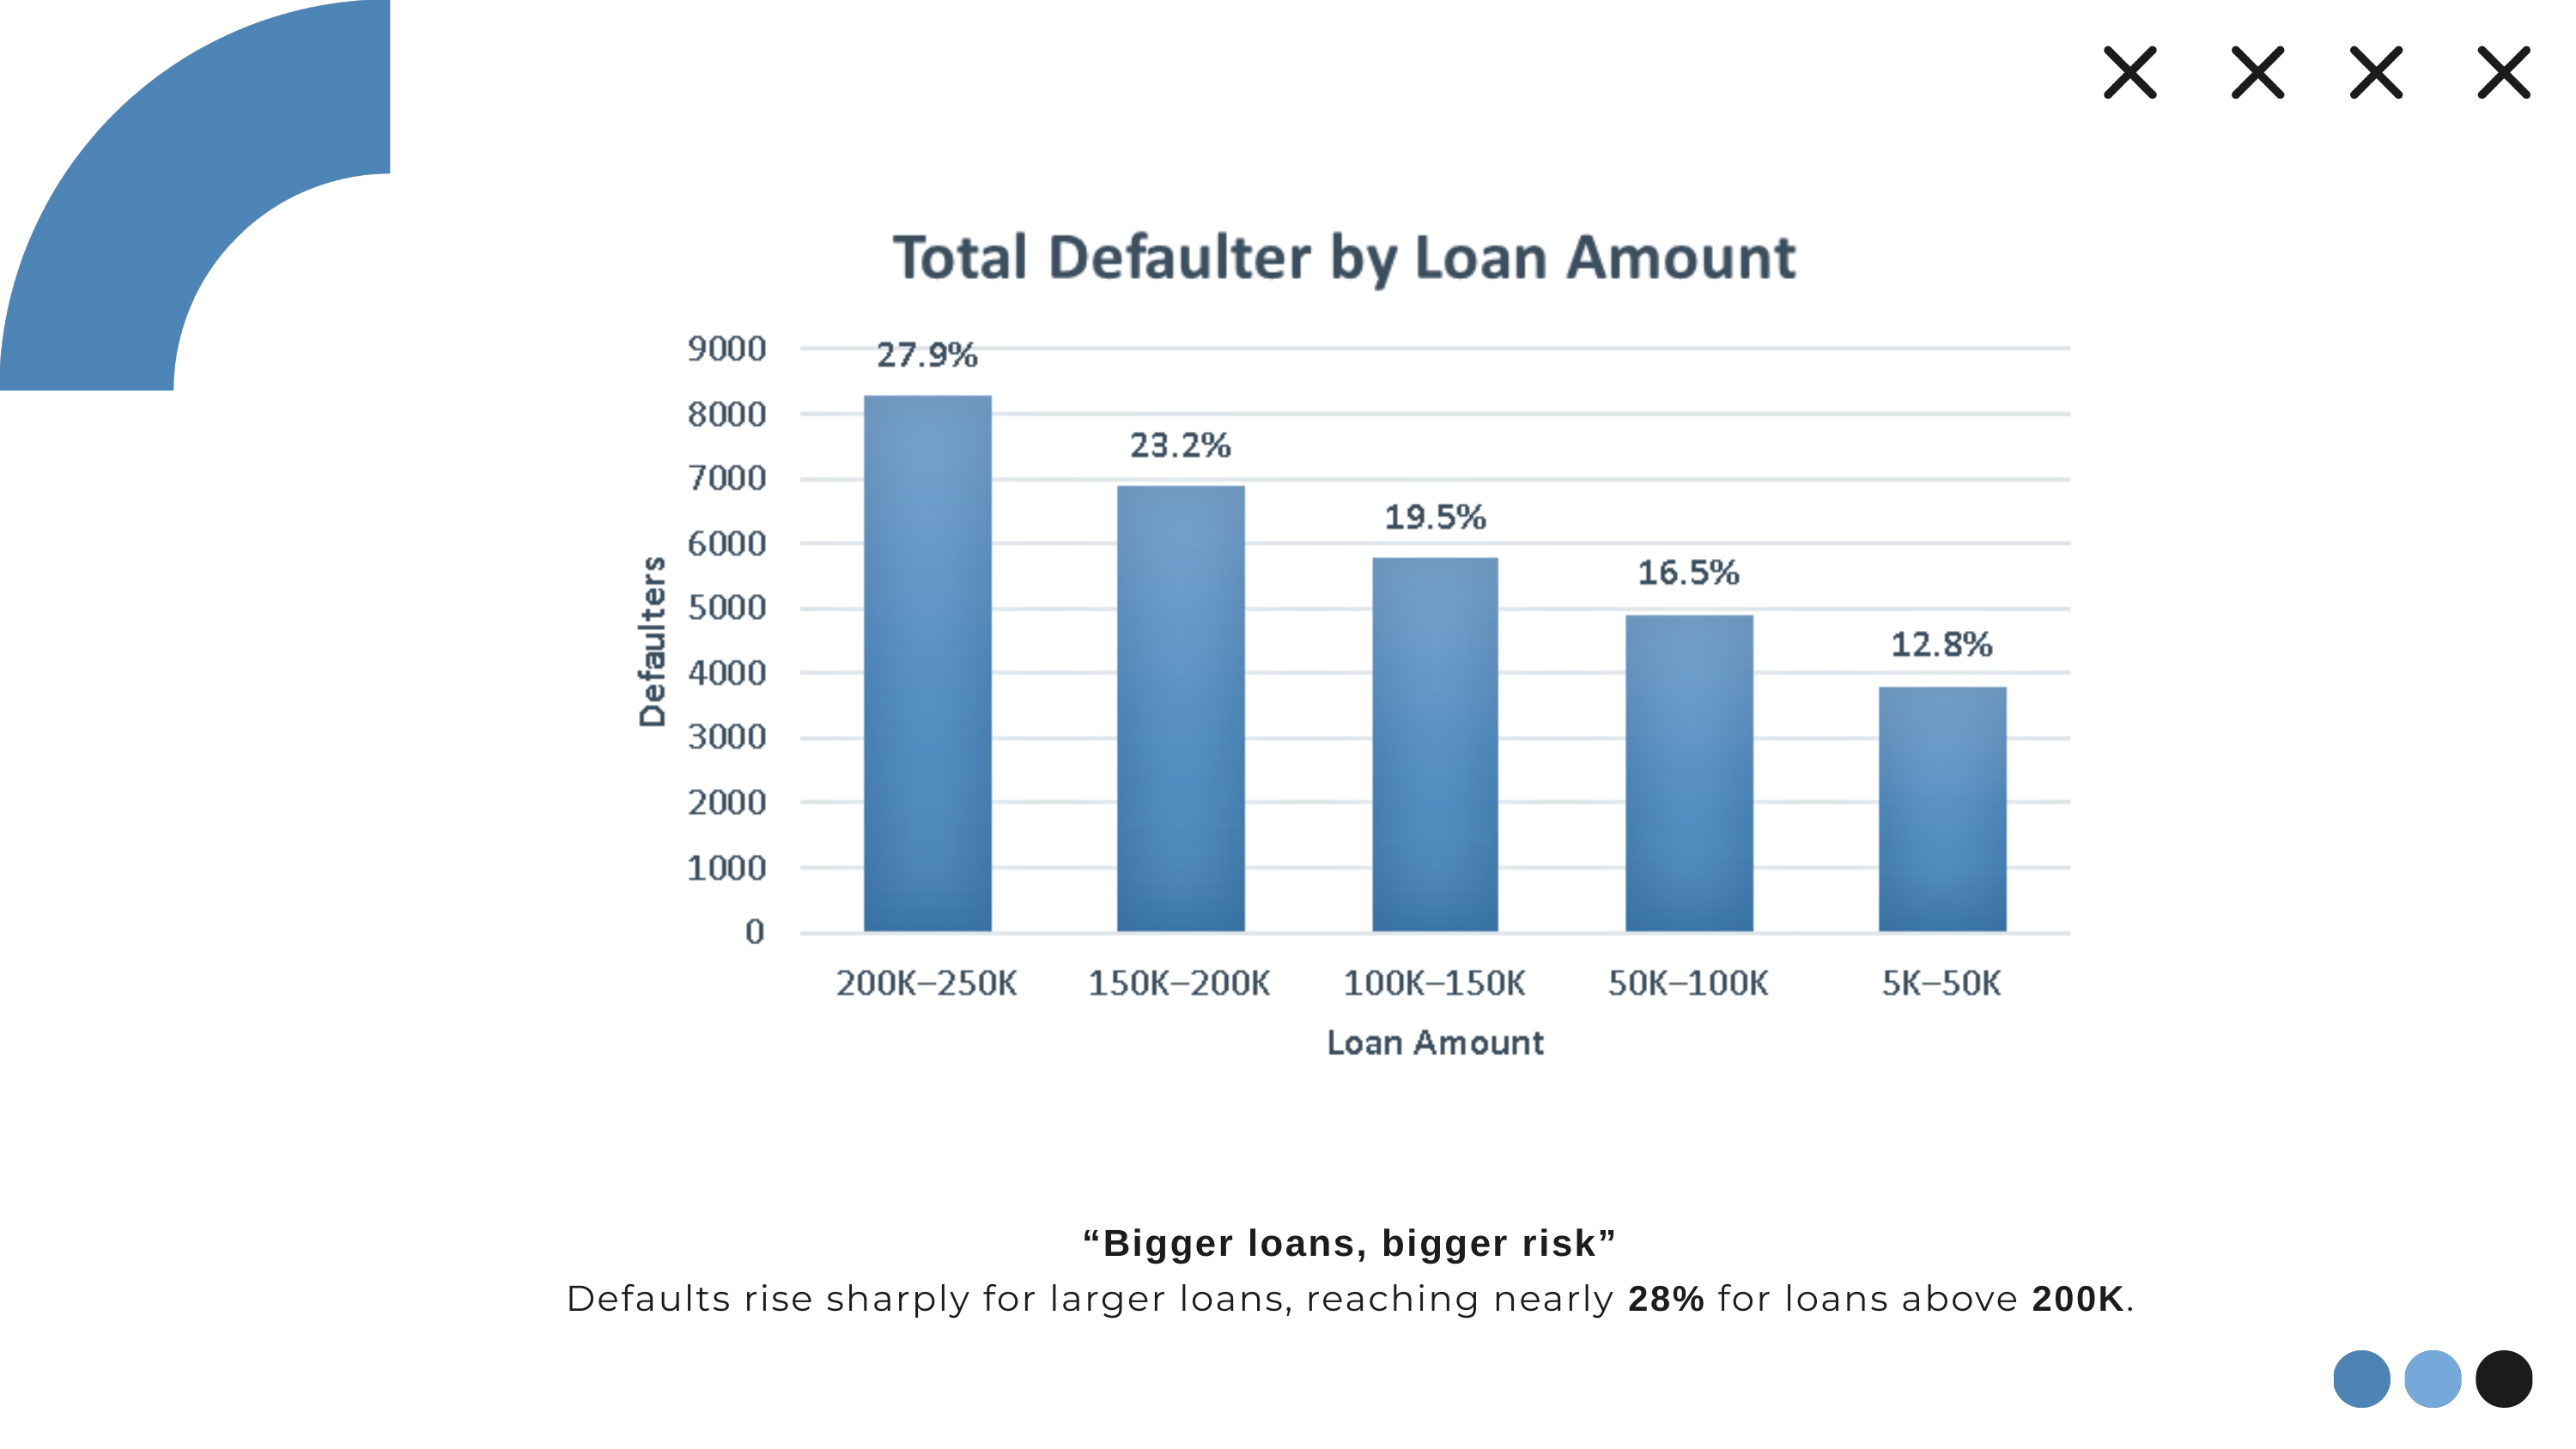

“Bigger loans, bigger risk”
Defaults rise sharply for larger loans, reaching nearly 28% for loans above 200K.